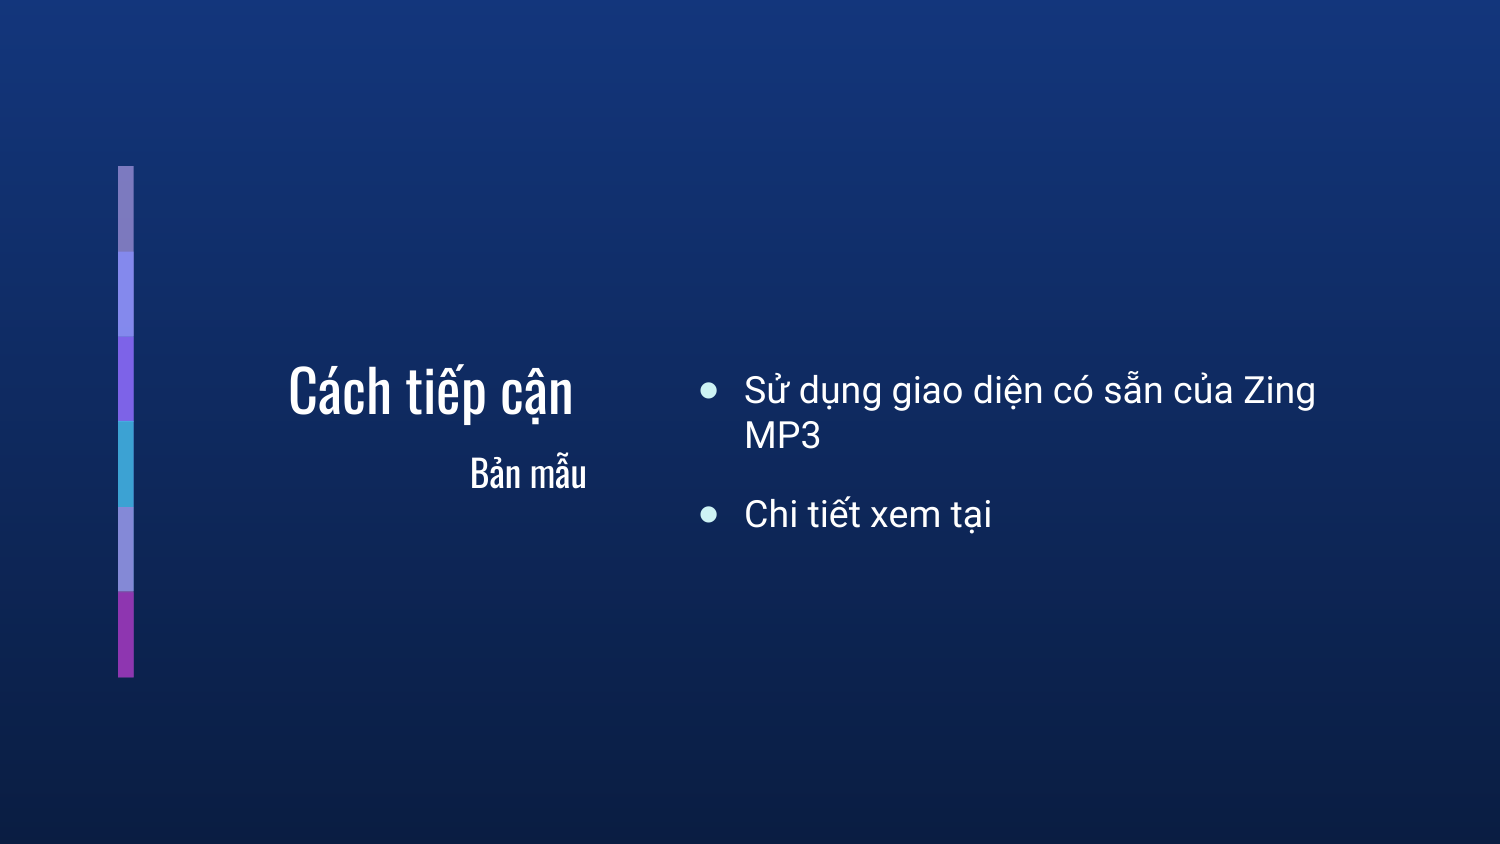

# Cách tiếp cận
Sử dụng giao diện có sẵn của Zing MP3
Chi tiết xem tại
Bản mẫu